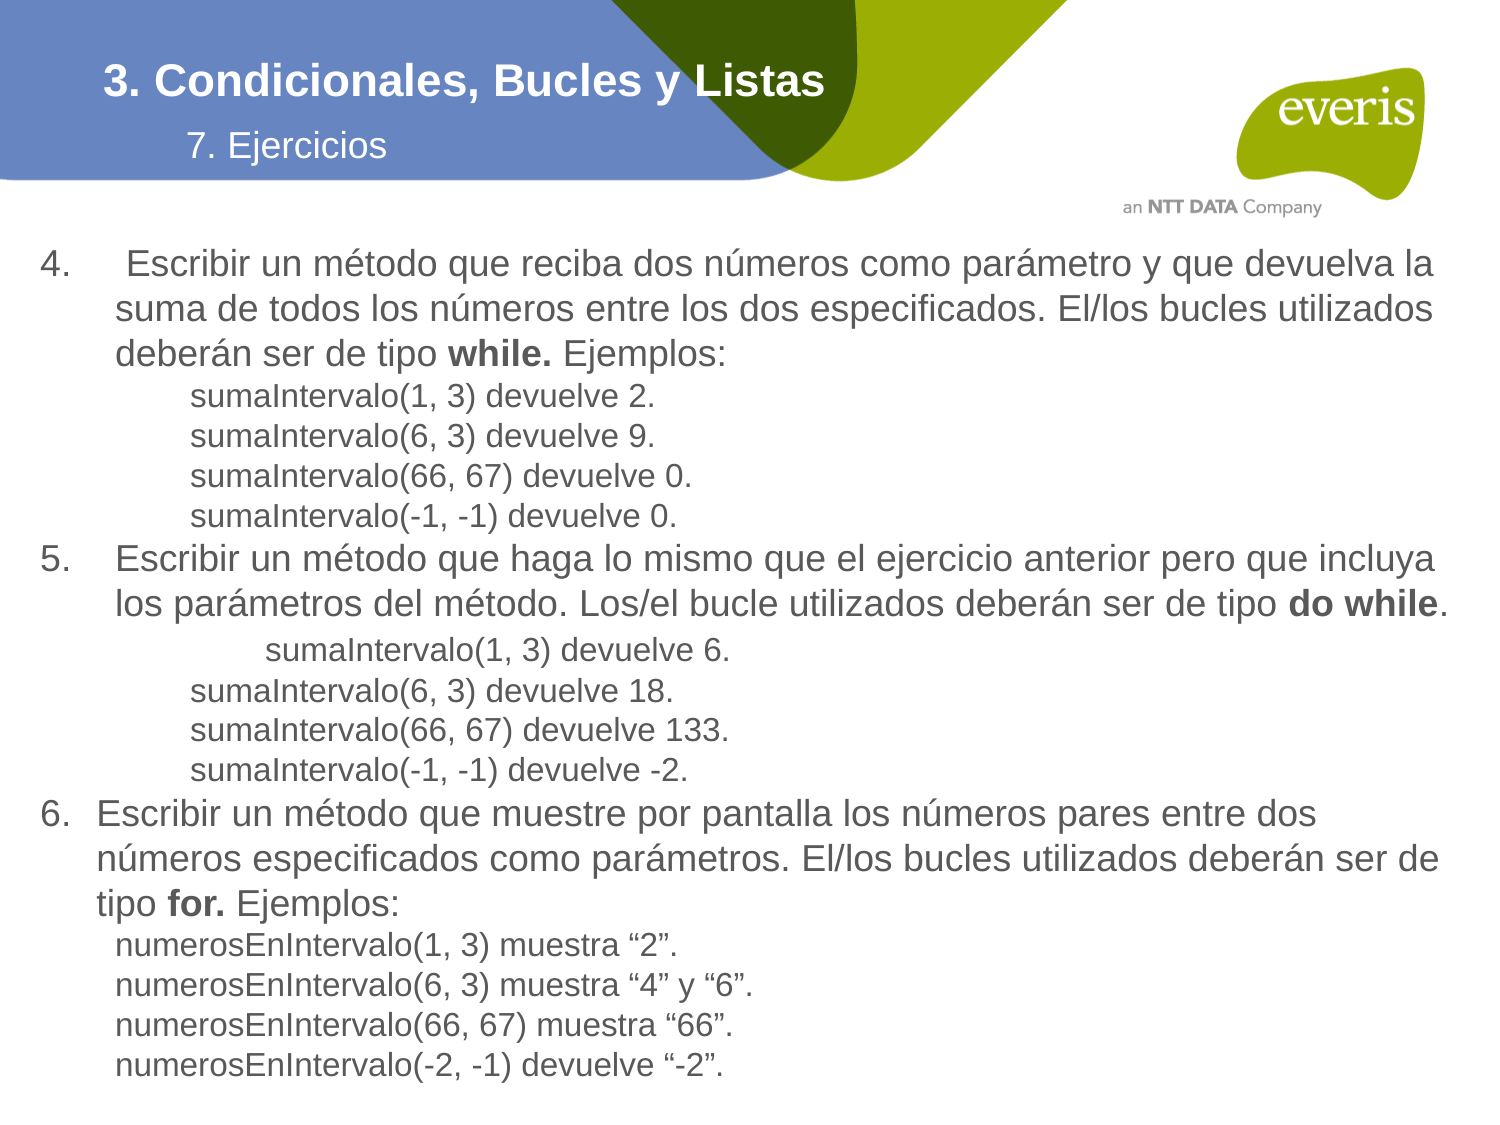

3. Condicionales, Bucles y Listas

7. Ejercicios
 Escribir un método que reciba dos números como parámetro y que devuelva la suma de todos los números entre los dos especificados. El/los bucles utilizados deberán ser de tipo while. Ejemplos:
sumaIntervalo(1, 3) devuelve 2.
sumaIntervalo(6, 3) devuelve 9.
sumaIntervalo(66, 67) devuelve 0.
sumaIntervalo(-1, -1) devuelve 0.
Escribir un método que haga lo mismo que el ejercicio anterior pero que incluya los parámetros del método. Los/el bucle utilizados deberán ser de tipo do while. 	sumaIntervalo(1, 3) devuelve 6.
sumaIntervalo(6, 3) devuelve 18.
sumaIntervalo(66, 67) devuelve 133.
sumaIntervalo(-1, -1) devuelve -2.
Escribir un método que muestre por pantalla los números pares entre dos números especificados como parámetros. El/los bucles utilizados deberán ser de tipo for. Ejemplos:
numerosEnIntervalo(1, 3) muestra “2”.
numerosEnIntervalo(6, 3) muestra “4” y “6”.
numerosEnIntervalo(66, 67) muestra “66”.
numerosEnIntervalo(-2, -1) devuelve “-2”.